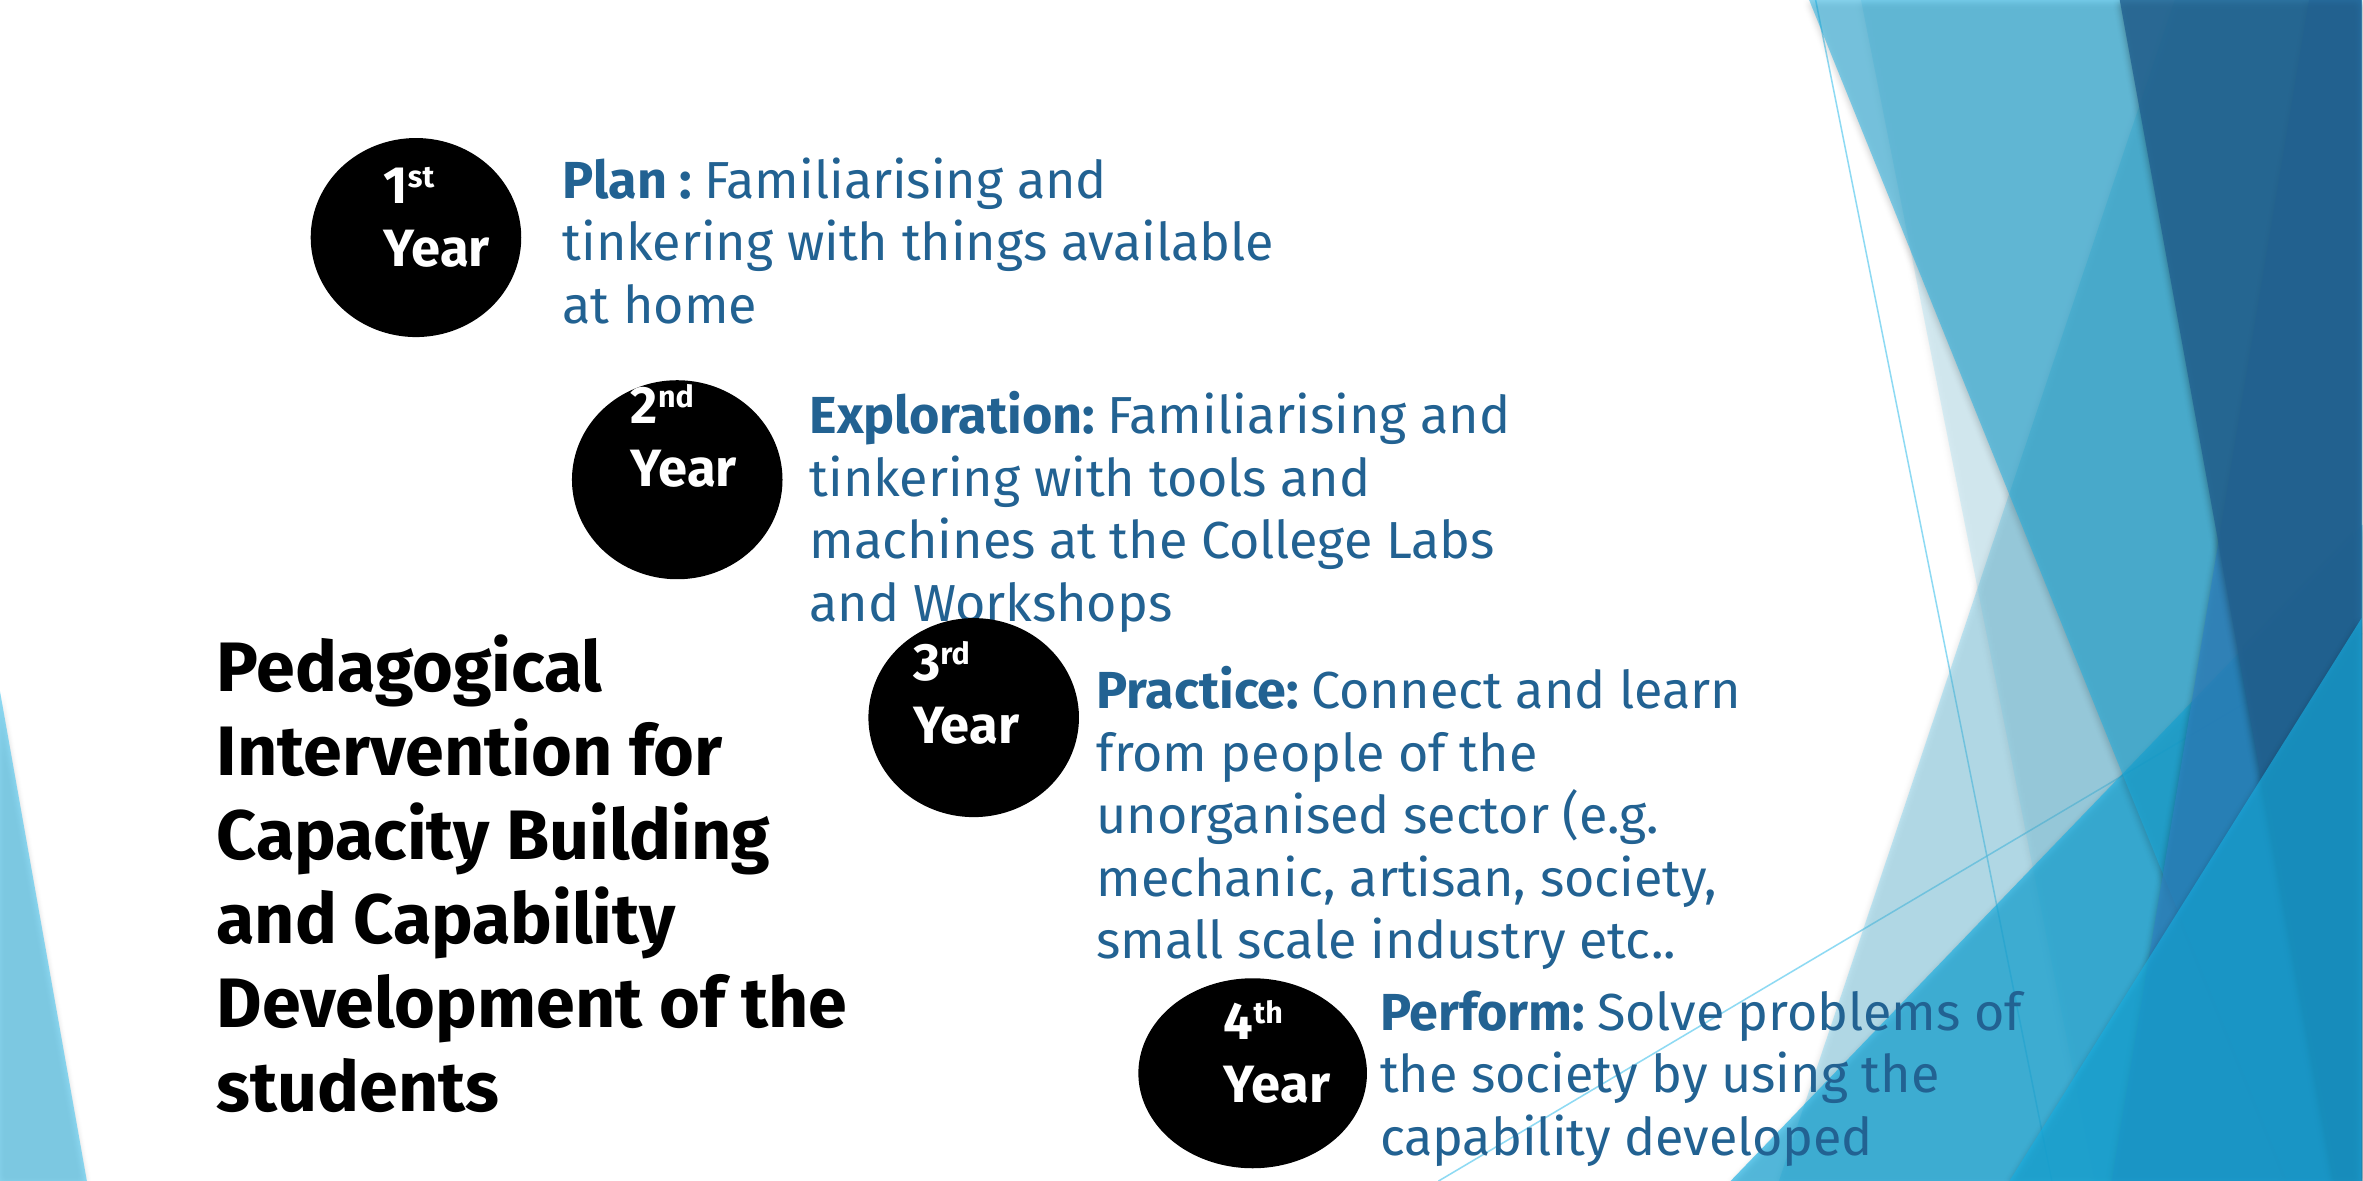

Plan : Familiarising and tinkering with things available at home

1st Year
2nd Year
Exploration: Familiarising and tinkering with tools and machines at the College Labs and Workshops

3rd  Year
Practice: Connect and learn from people of the unorganised sector (e.g. mechanic, artisan, society, small scale industry etc..
Perform: Solve problems of the society by using the capability developed

4th Year
Pedagogical Intervention for Capacity Building and Capability Development of the students